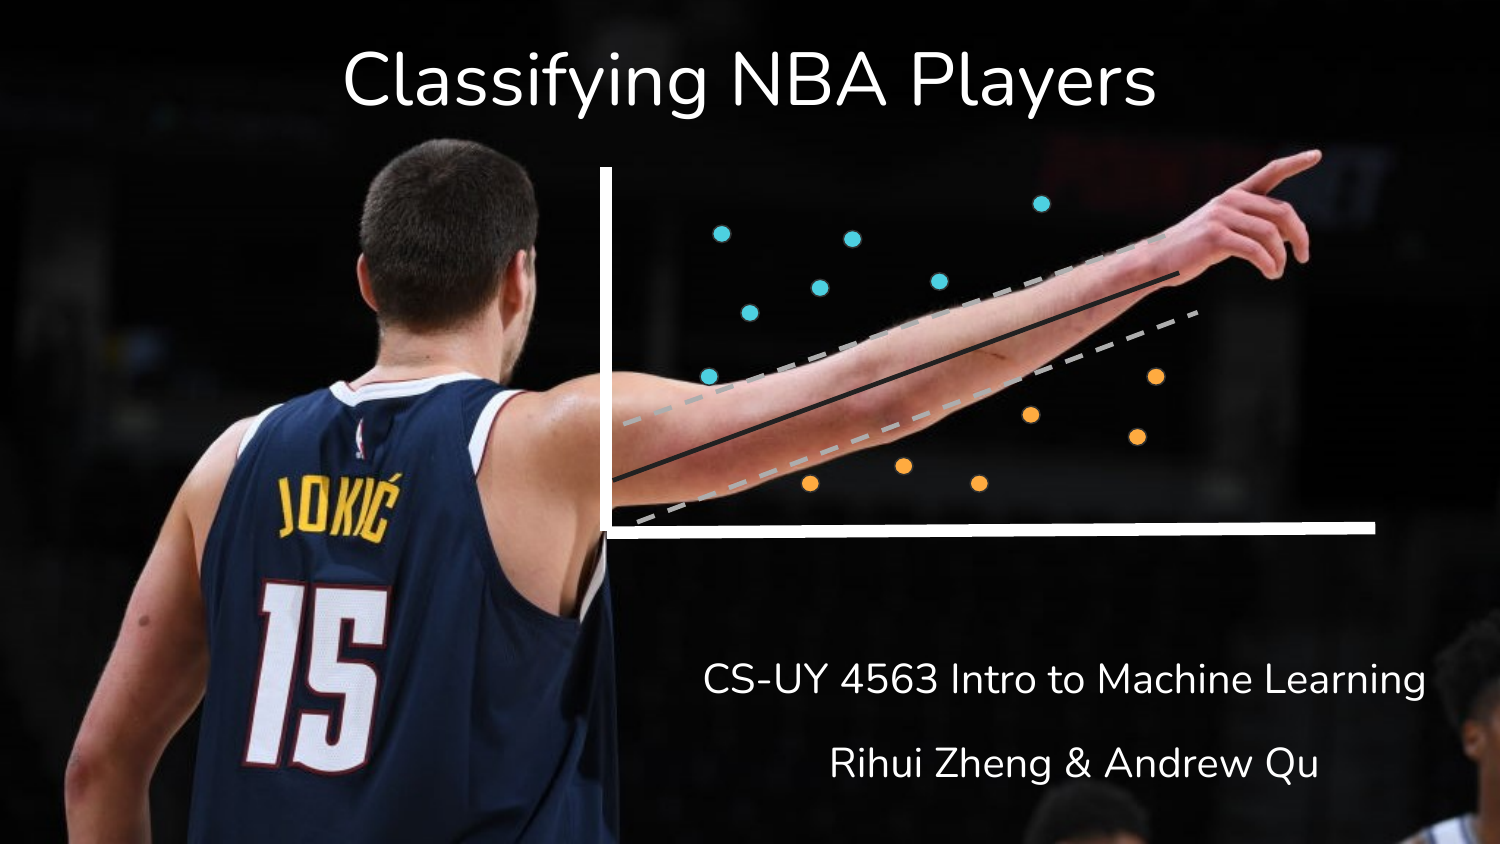

# Classifying NBA Players

CS-UY 4563 Intro to Machine Learning
 Rihui Zheng & Andrew Qu